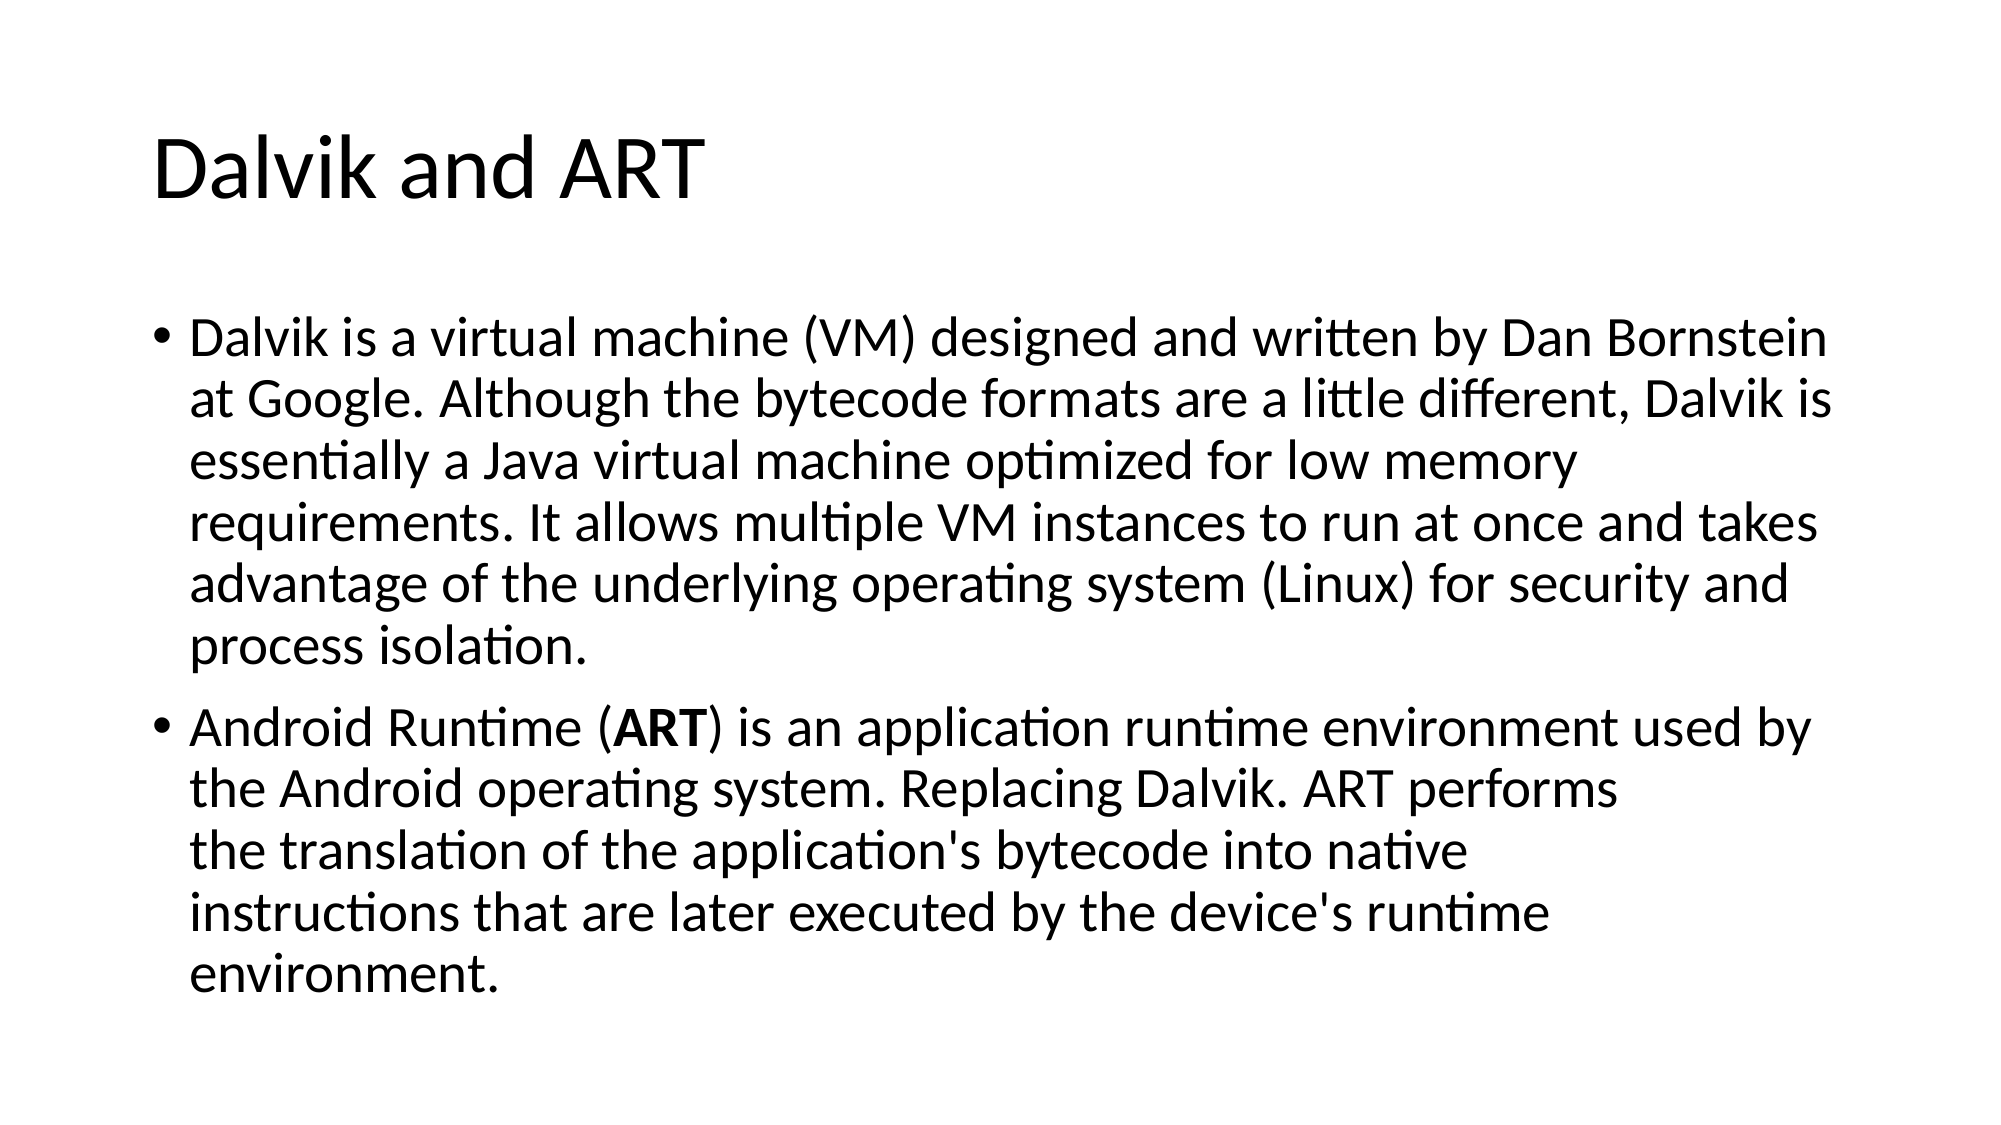

# Dalvik and ART
Dalvik is a virtual machine (VM) designed and written by Dan Bornstein at Google. Although the bytecode formats are a little different, Dalvik is essentially a Java virtual machine optimized for low memory requirements. It allows multiple VM instances to run at once and takes advantage of the underlying operating system (Linux) for security and process isolation.
Android Runtime (ART) is an application runtime environment used by the Android operating system. Replacing Dalvik. ART performs the translation of the application's bytecode into native instructions that are later executed by the device's runtime environment.